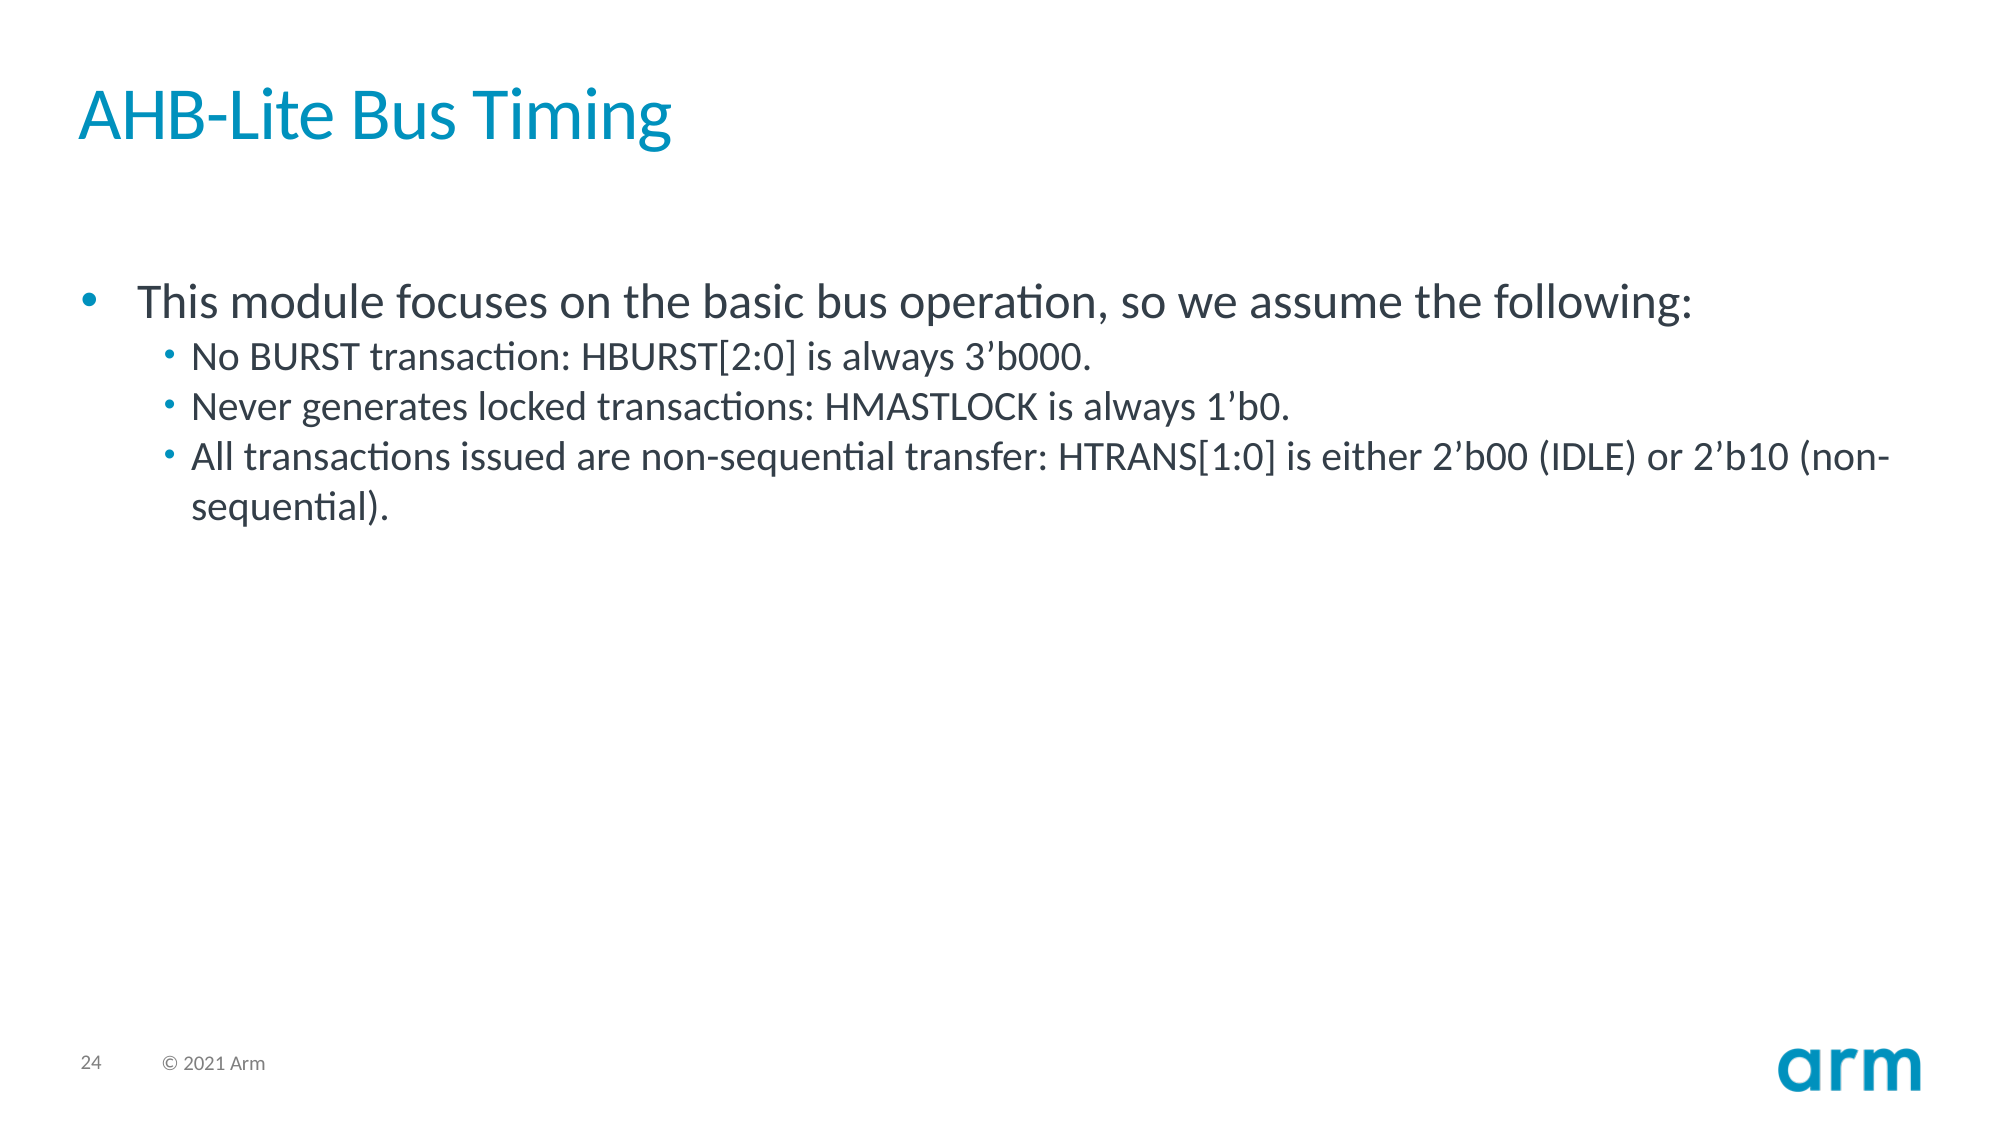

# AHB-Lite Bus Timing
This module focuses on the basic bus operation, so we assume the following:
No BURST transaction: HBURST[2:0] is always 3’b000.
Never generates locked transactions: HMASTLOCK is always 1’b0.
All transactions issued are non-sequential transfer: HTRANS[1:0] is either 2’b00 (IDLE) or 2’b10 (non-sequential).